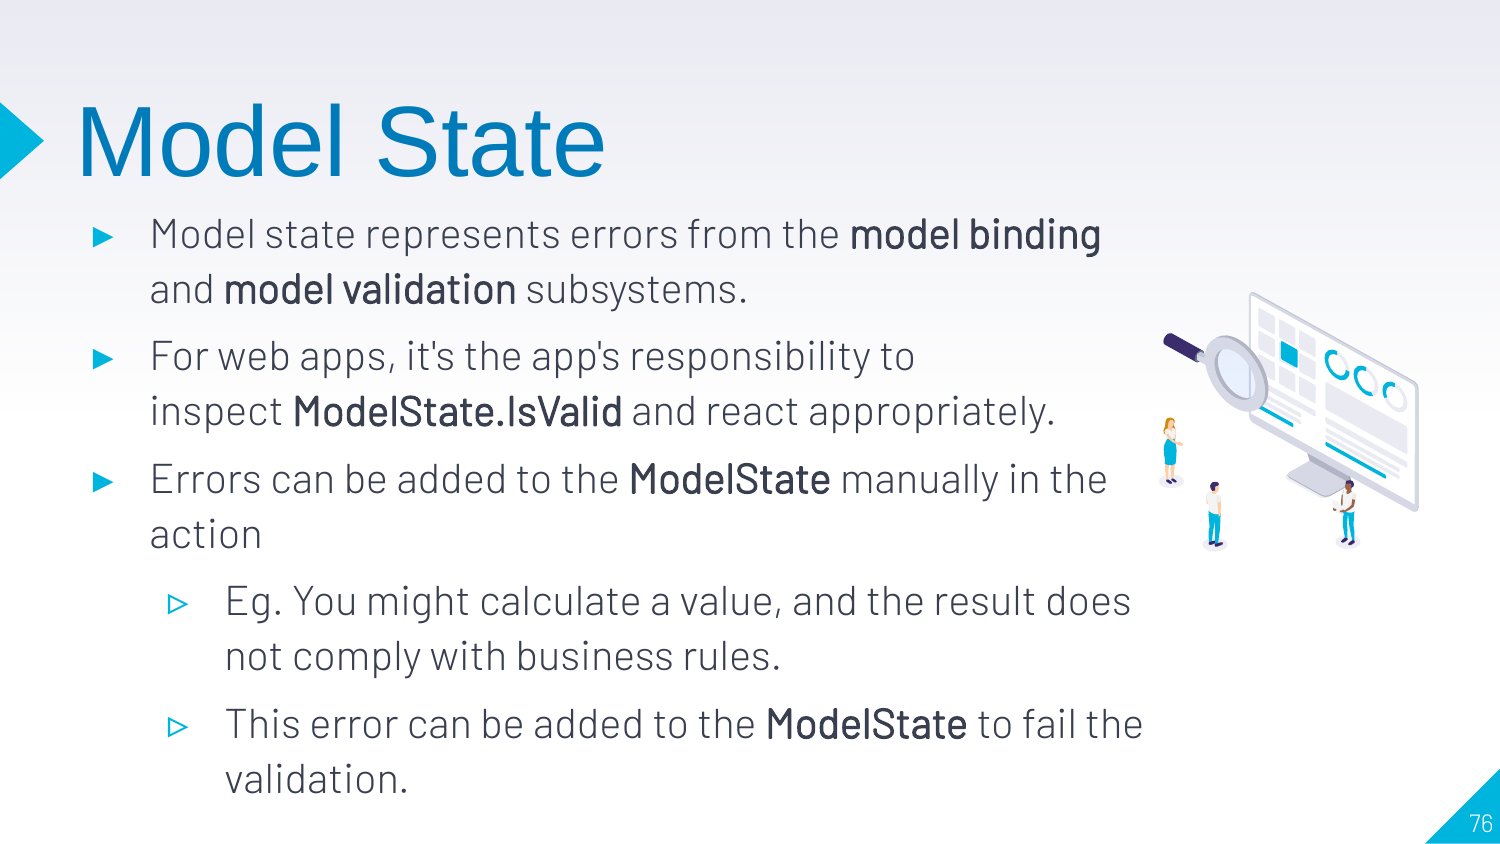

# Model State
Model state represents errors from the model binding and model validation subsystems.
For web apps, it's the app's responsibility to inspect ModelState.IsValid and react appropriately.
Errors can be added to the ModelState manually in the action
Eg. You might calculate a value, and the result does not comply with business rules.
This error can be added to the ModelState to fail the validation.

76